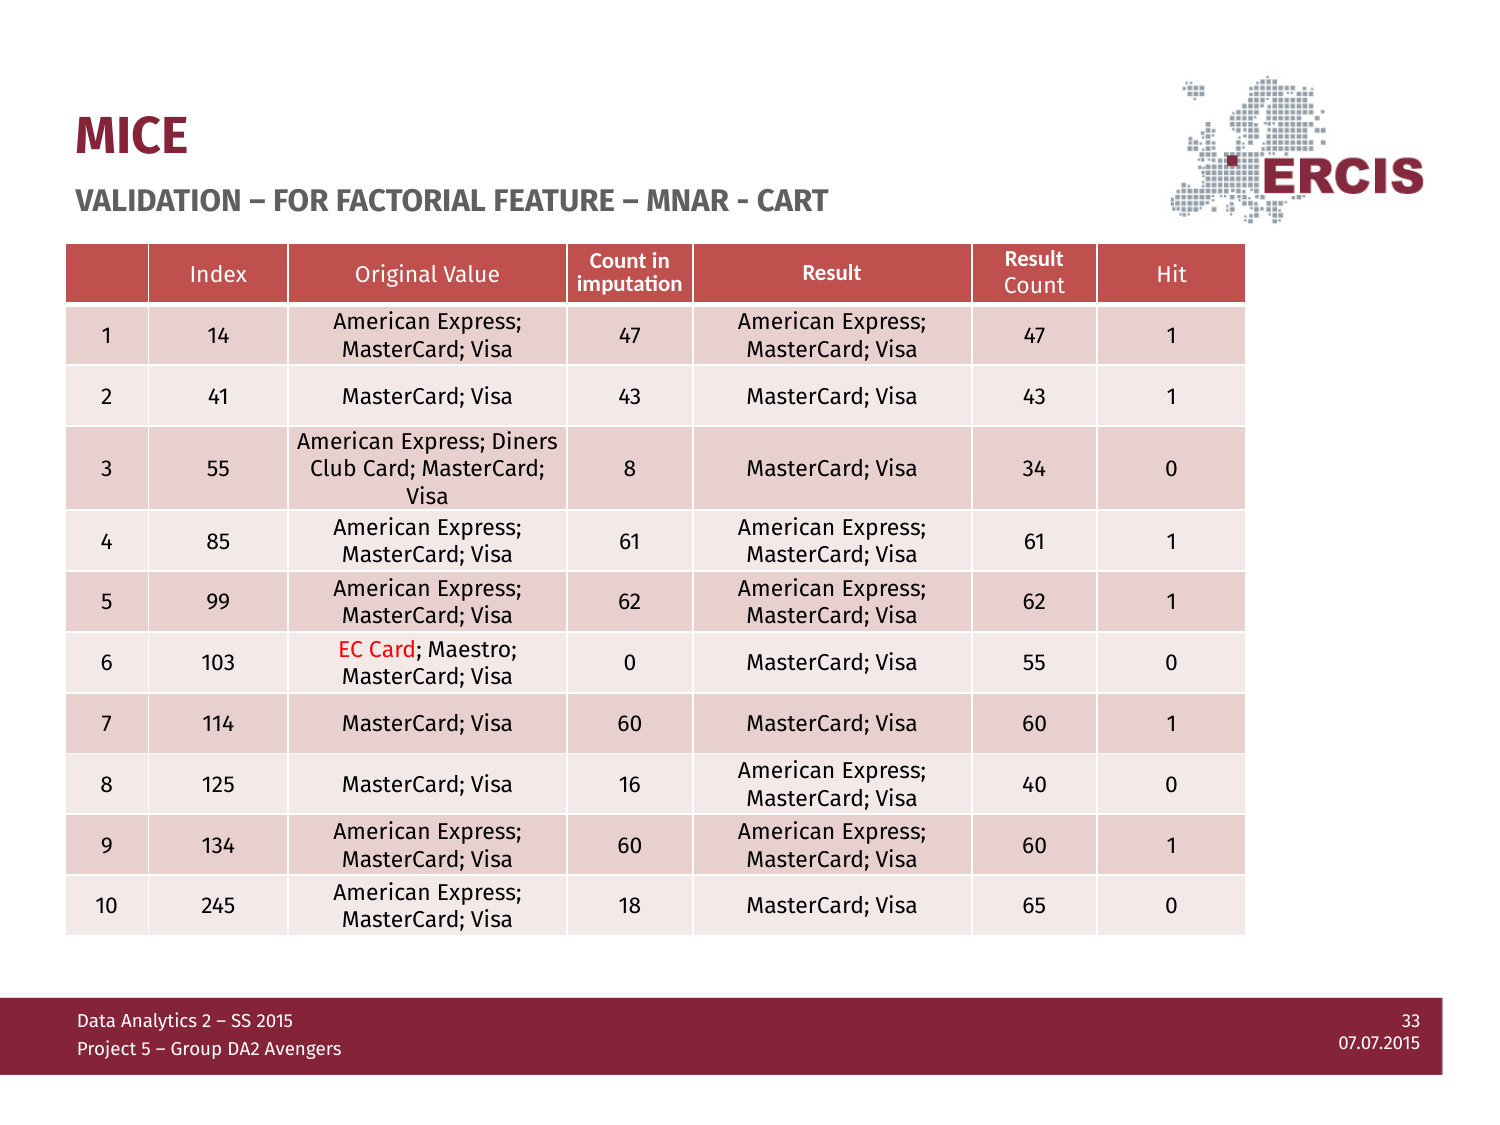

mice
Validation – for factorial feature – MNAR - cart

|  | Index | Original Value | Count in imputation | Result | Result Count | Hit |
| --- | --- | --- | --- | --- | --- | --- |
| 1 | 14 | American Express; MasterCard; Visa | 47 | American Express; MasterCard; Visa | 47 | 1 |
| 2 | 41 | MasterCard; Visa | 43 | MasterCard; Visa | 43 | 1 |
| 3 | 55 | American Express; Diners Club Card; MasterCard; Visa | 8 | MasterCard; Visa | 34 | 0 |
| 4 | 85 | American Express; MasterCard; Visa | 61 | American Express; MasterCard; Visa | 61 | 1 |
| 5 | 99 | American Express; MasterCard; Visa | 62 | American Express; MasterCard; Visa | 62 | 1 |
| 6 | 103 | EC Card; Maestro; MasterCard; Visa | 0 | MasterCard; Visa | 55 | 0 |
| 7 | 114 | MasterCard; Visa | 60 | MasterCard; Visa | 60 | 1 |
| 8 | 125 | MasterCard; Visa | 16 | American Express; MasterCard; Visa | 40 | 0 |
| 9 | 134 | American Express; MasterCard; Visa | 60 | American Express; MasterCard; Visa | 60 | 1 |
| 10 | 245 | American Express; MasterCard; Visa | 18 | MasterCard; Visa | 65 | 0 |